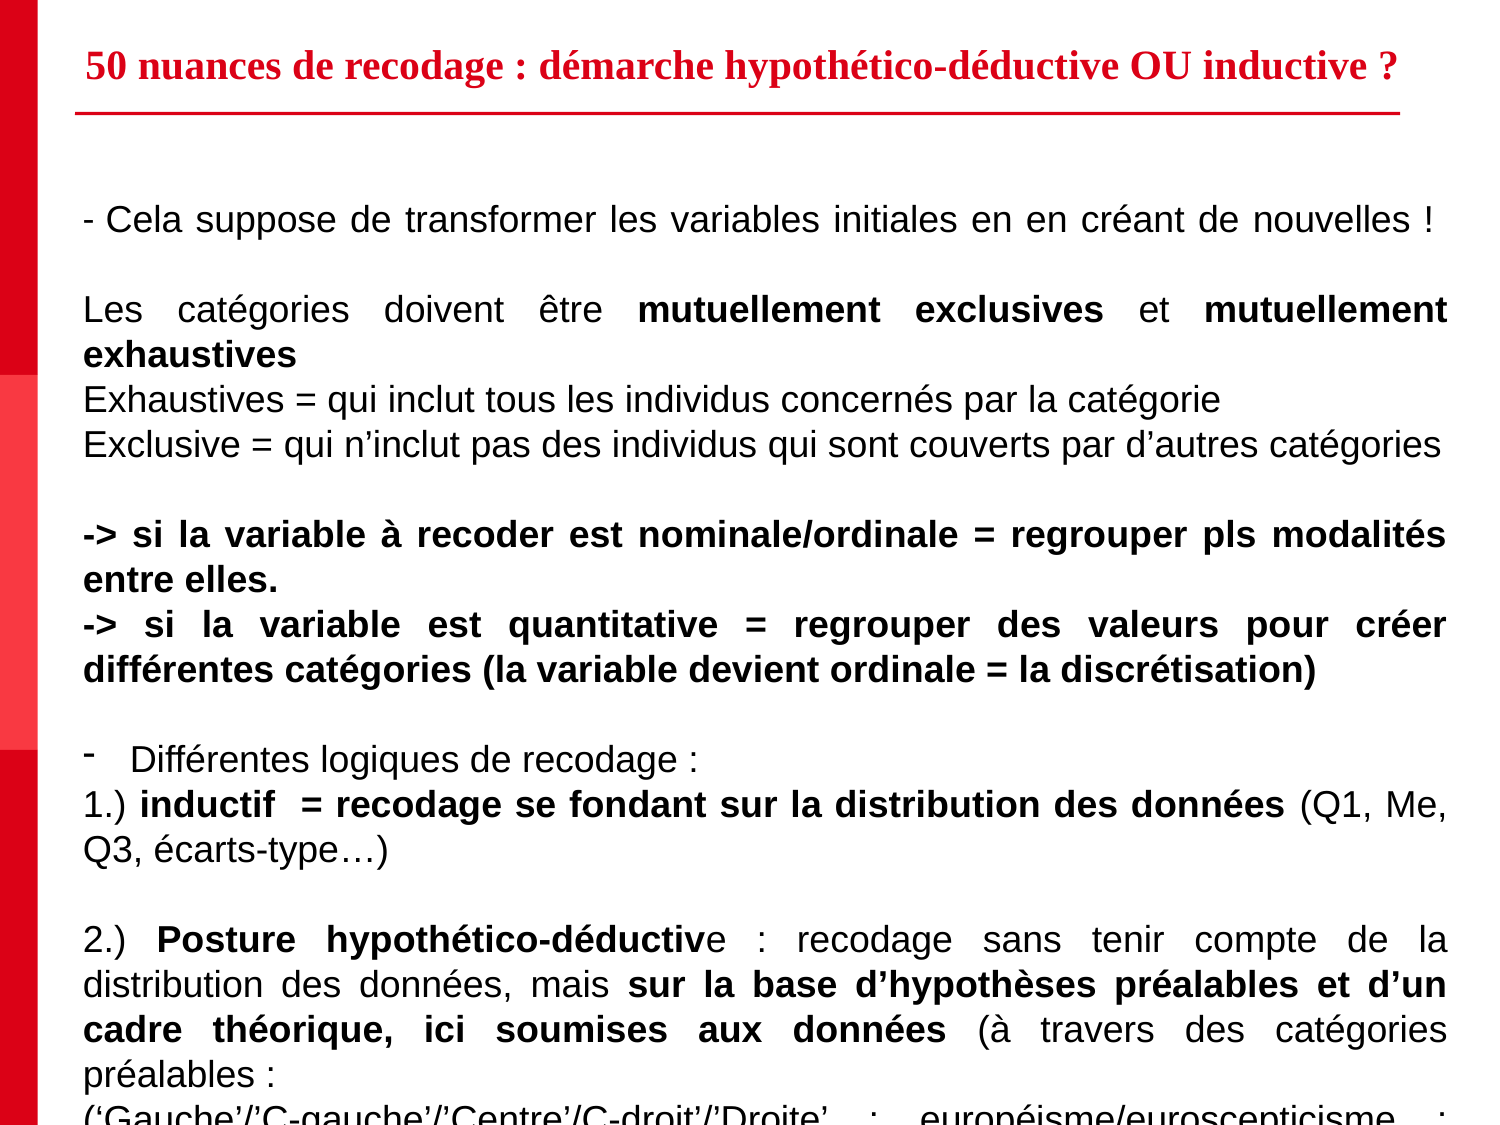

# 50 nuances de recodage : démarche hypothético-déductive OU inductive ?
- Cela suppose de transformer les variables initiales en en créant de nouvelles !
Les catégories doivent être mutuellement exclusives et mutuellement exhaustives
Exhaustives = qui inclut tous les individus concernés par la catégorie
Exclusive = qui n’inclut pas des individus qui sont couverts par d’autres catégories

-> si la variable à recoder est nominale/ordinale = regrouper pls modalités entre elles.
-> si la variable est quantitative = regrouper des valeurs pour créer différentes catégories (la variable devient ordinale = la discrétisation)

Différentes logiques de recodage :
1.) inductif  = recodage se fondant sur la distribution des données (Q1, Me, Q3, écarts-type…)

2.) Posture hypothético-déductive : recodage sans tenir compte de la distribution des données, mais sur la base d’hypothèses préalables et d’un cadre théorique, ici soumises aux données (à travers des catégories préalables :
(‘Gauche’/’C-gauche’/’Centre’/C-droit’/’Droite’ ; européisme/euroscepticisme ; attitudes racistes/tolérantes).